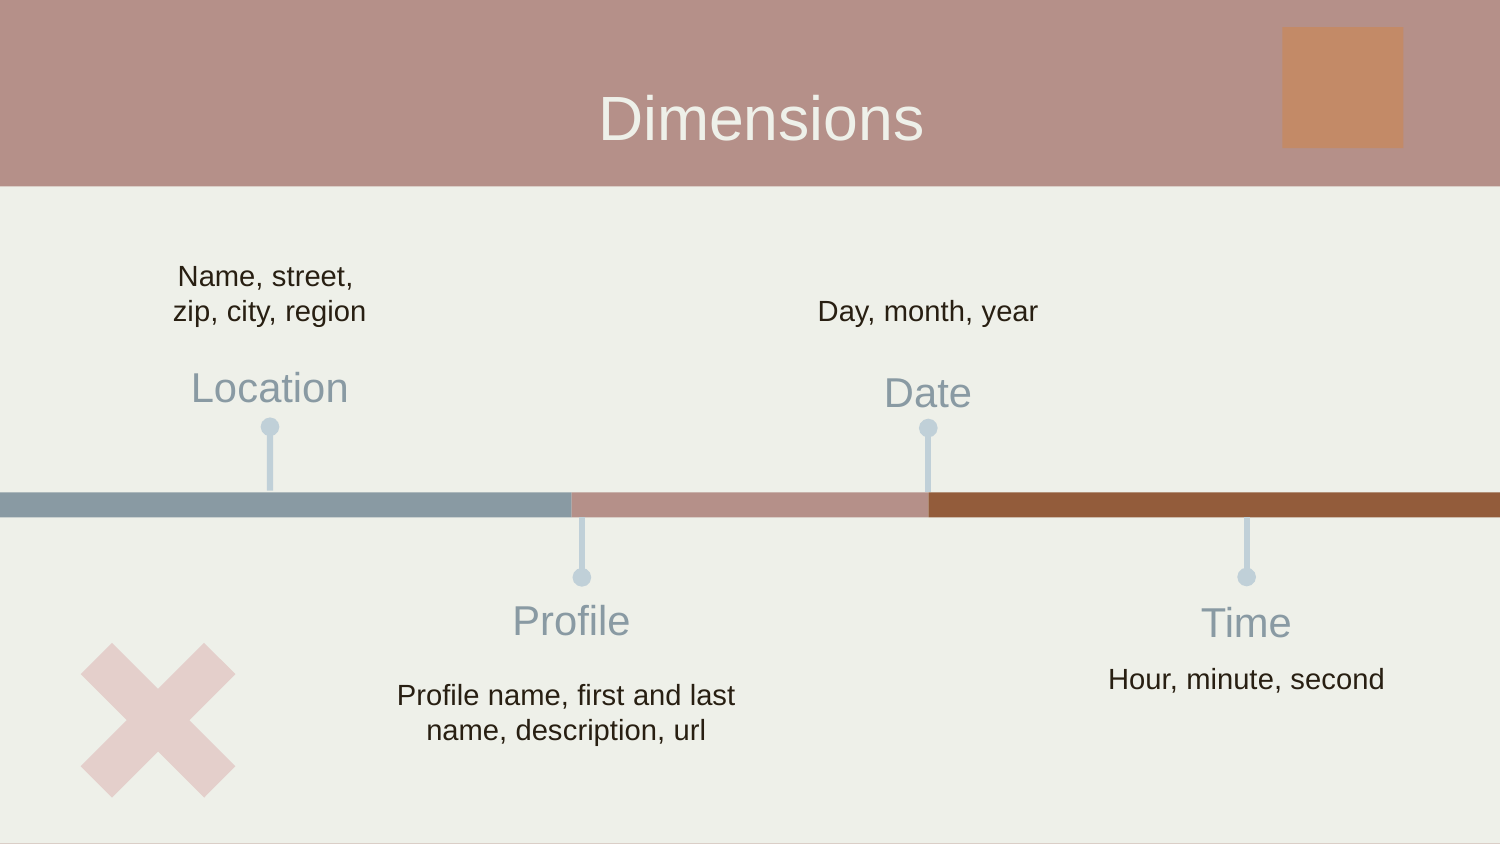

# Dimensions
Name, street,
zip, city, region
Day, month, year
Location
Date

Profile
Time

Hour, minute, second
Profile name, first and last name, description, url